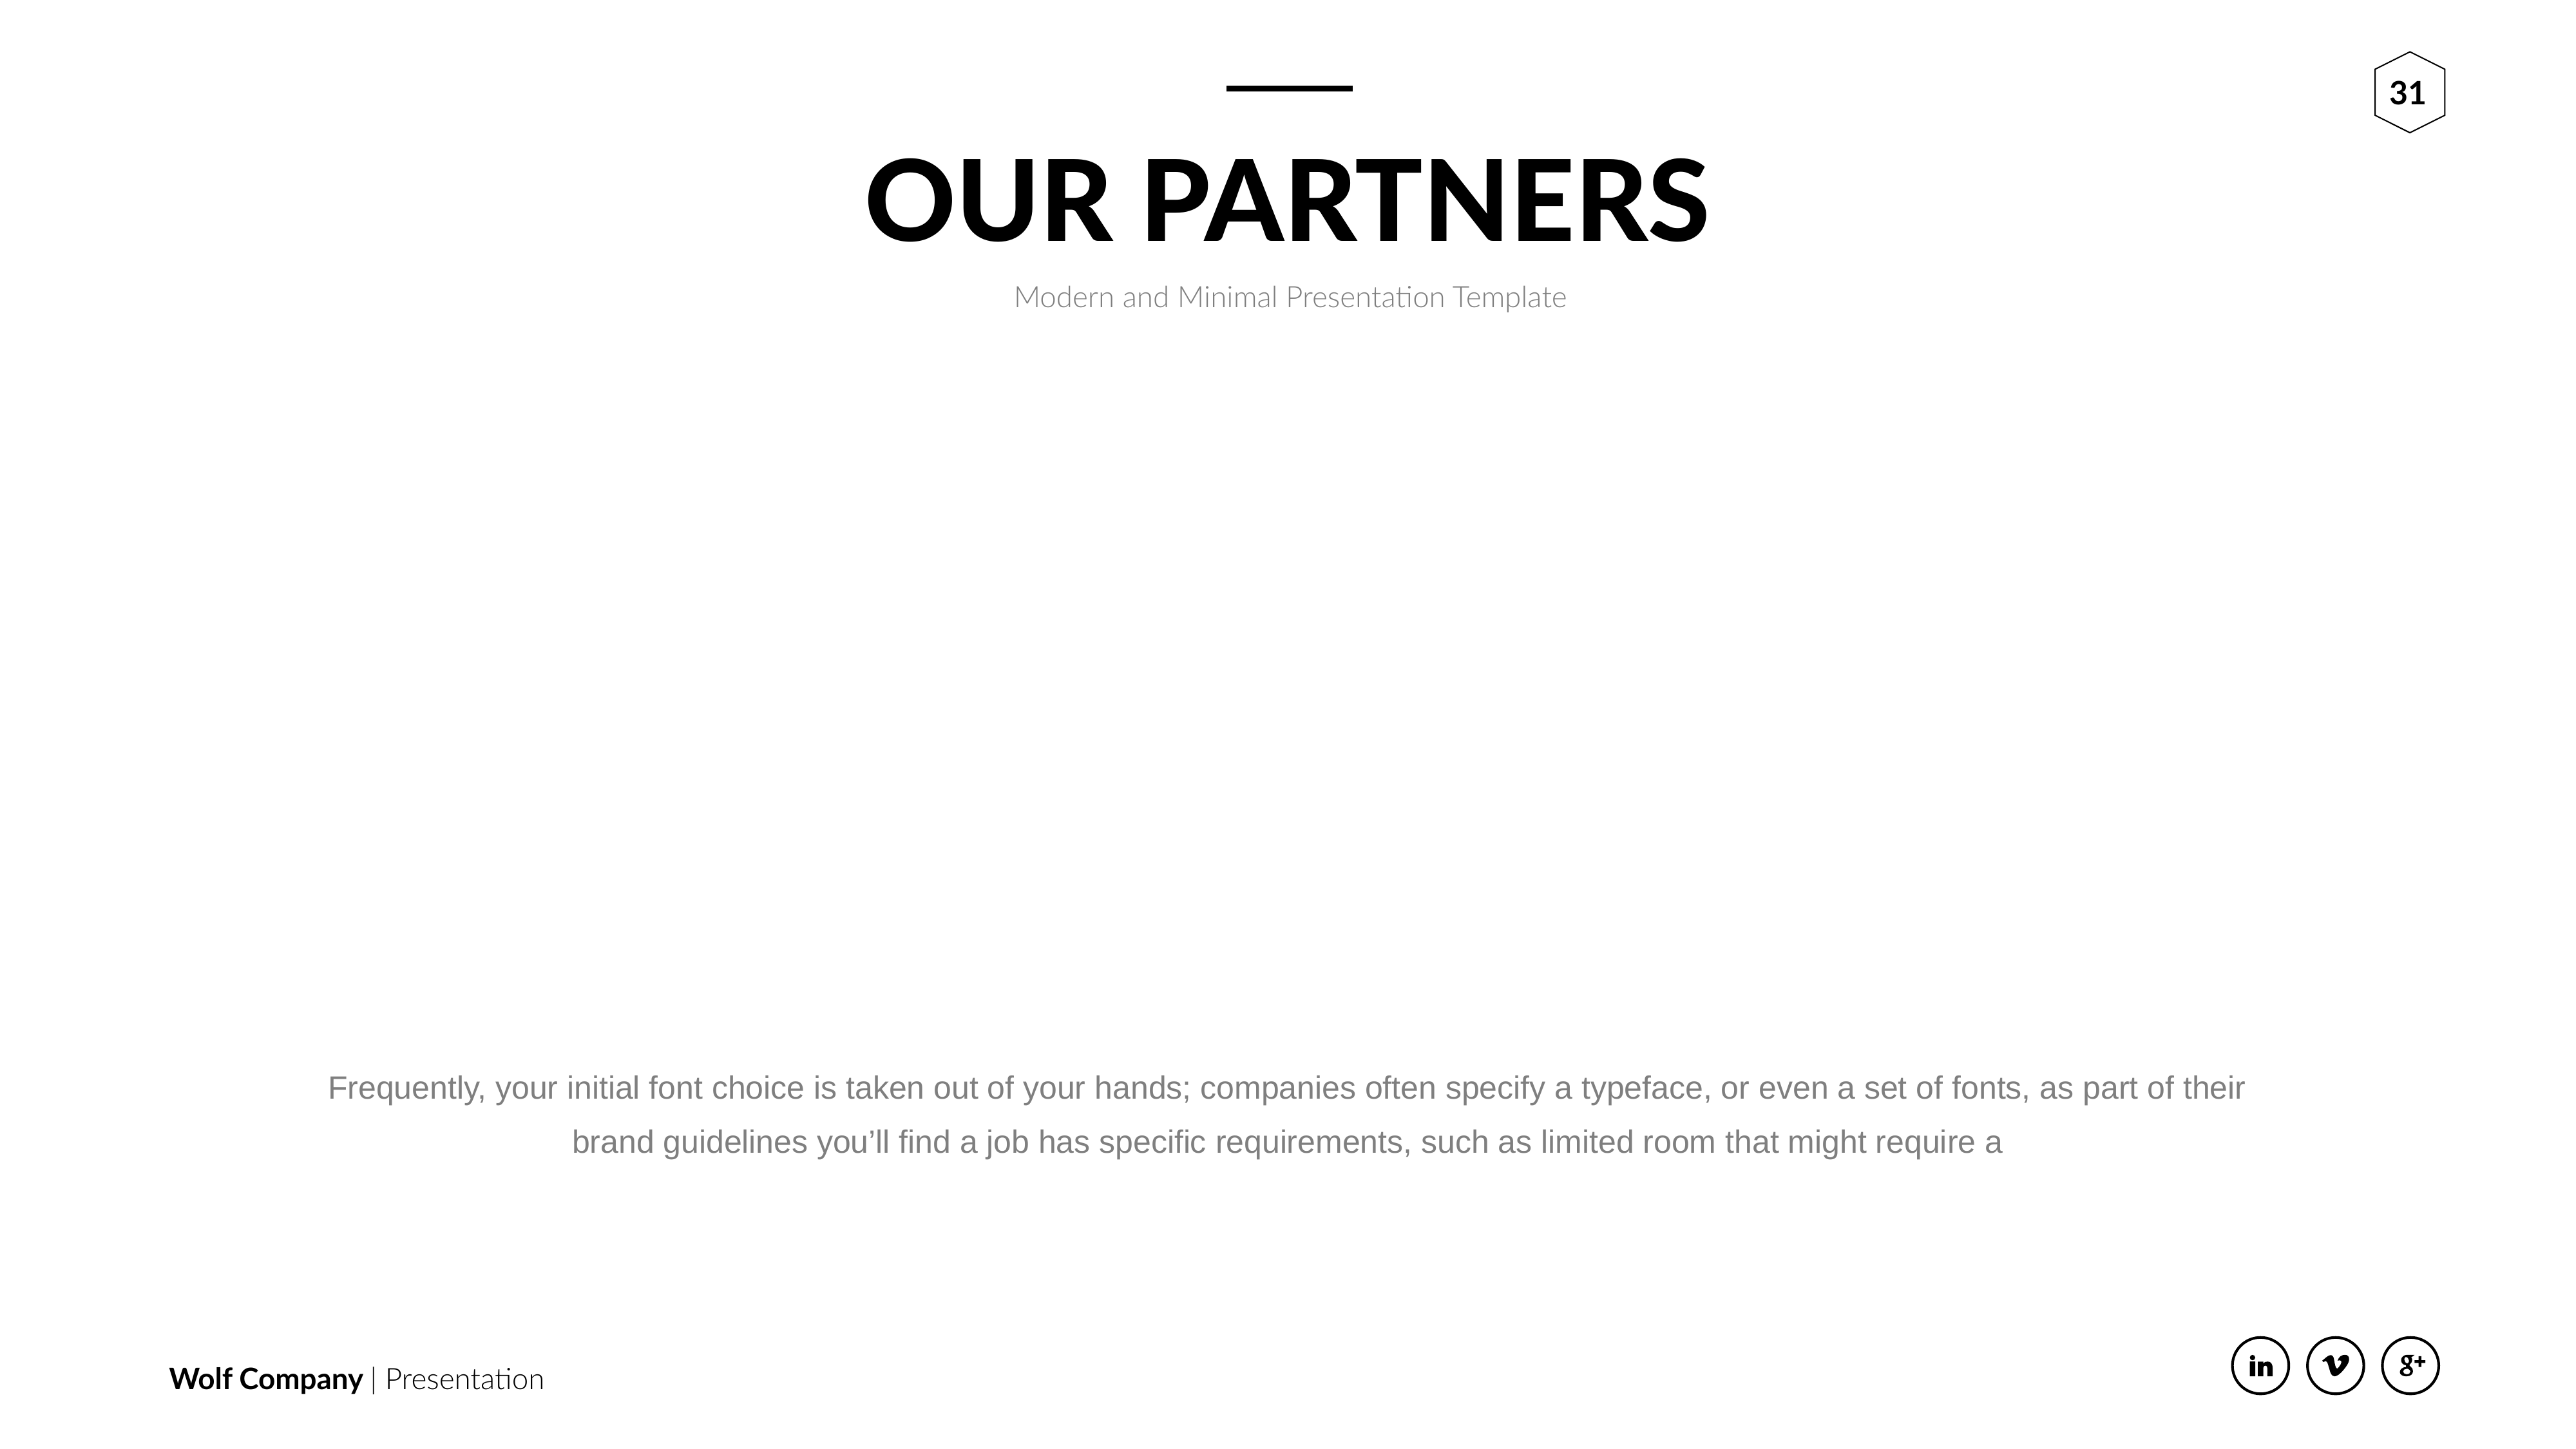

OUR PARTNERS
Modern and Minimal Presentation Template

Frequently, your initial font choice is taken out of your hands; companies often specify a typeface, or even a set of fonts, as part of their brand guidelines you’ll find a job has specific requirements, such as limited room that might require a